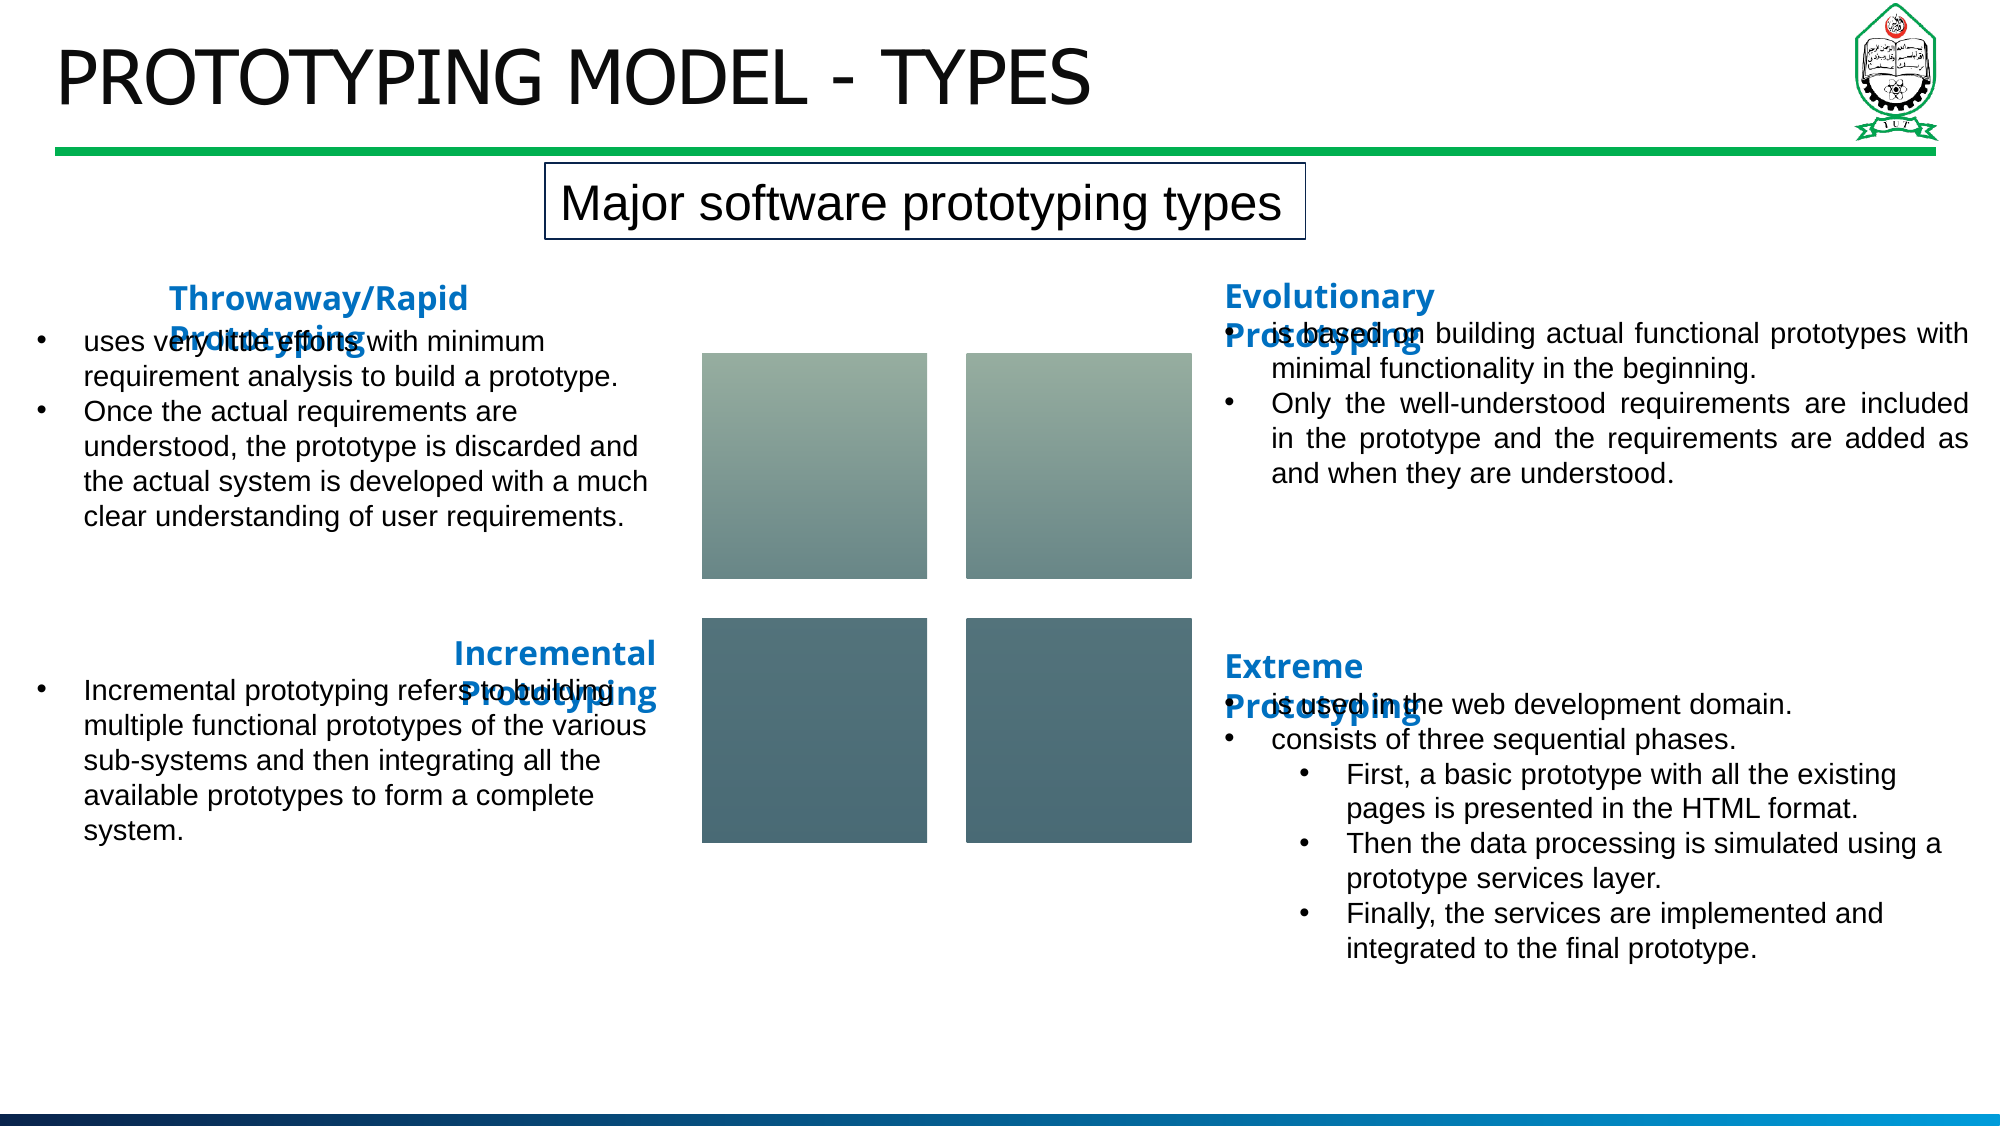

# Prototyping Model - Types
Major software prototyping types
Evolutionary Prototyping
Throwaway/Rapid Prototyping
is based on building actual functional prototypes with minimal functionality in the beginning.
Only the well-understood requirements are included in the prototype and the requirements are added as and when they are understood.
uses very little efforts with minimum requirement analysis to build a prototype.
Once the actual requirements are understood, the prototype is discarded and the actual system is developed with a much clear understanding of user requirements.

Incremental Prototyping
Extreme Prototyping
Incremental prototyping refers to building multiple functional prototypes of the various sub-systems and then integrating all the available prototypes to form a complete system.
is used in the web development domain.
consists of three sequential phases.
First, a basic prototype with all the existing pages is presented in the HTML format.
Then the data processing is simulated using a prototype services layer.
Finally, the services are implemented and integrated to the final prototype.